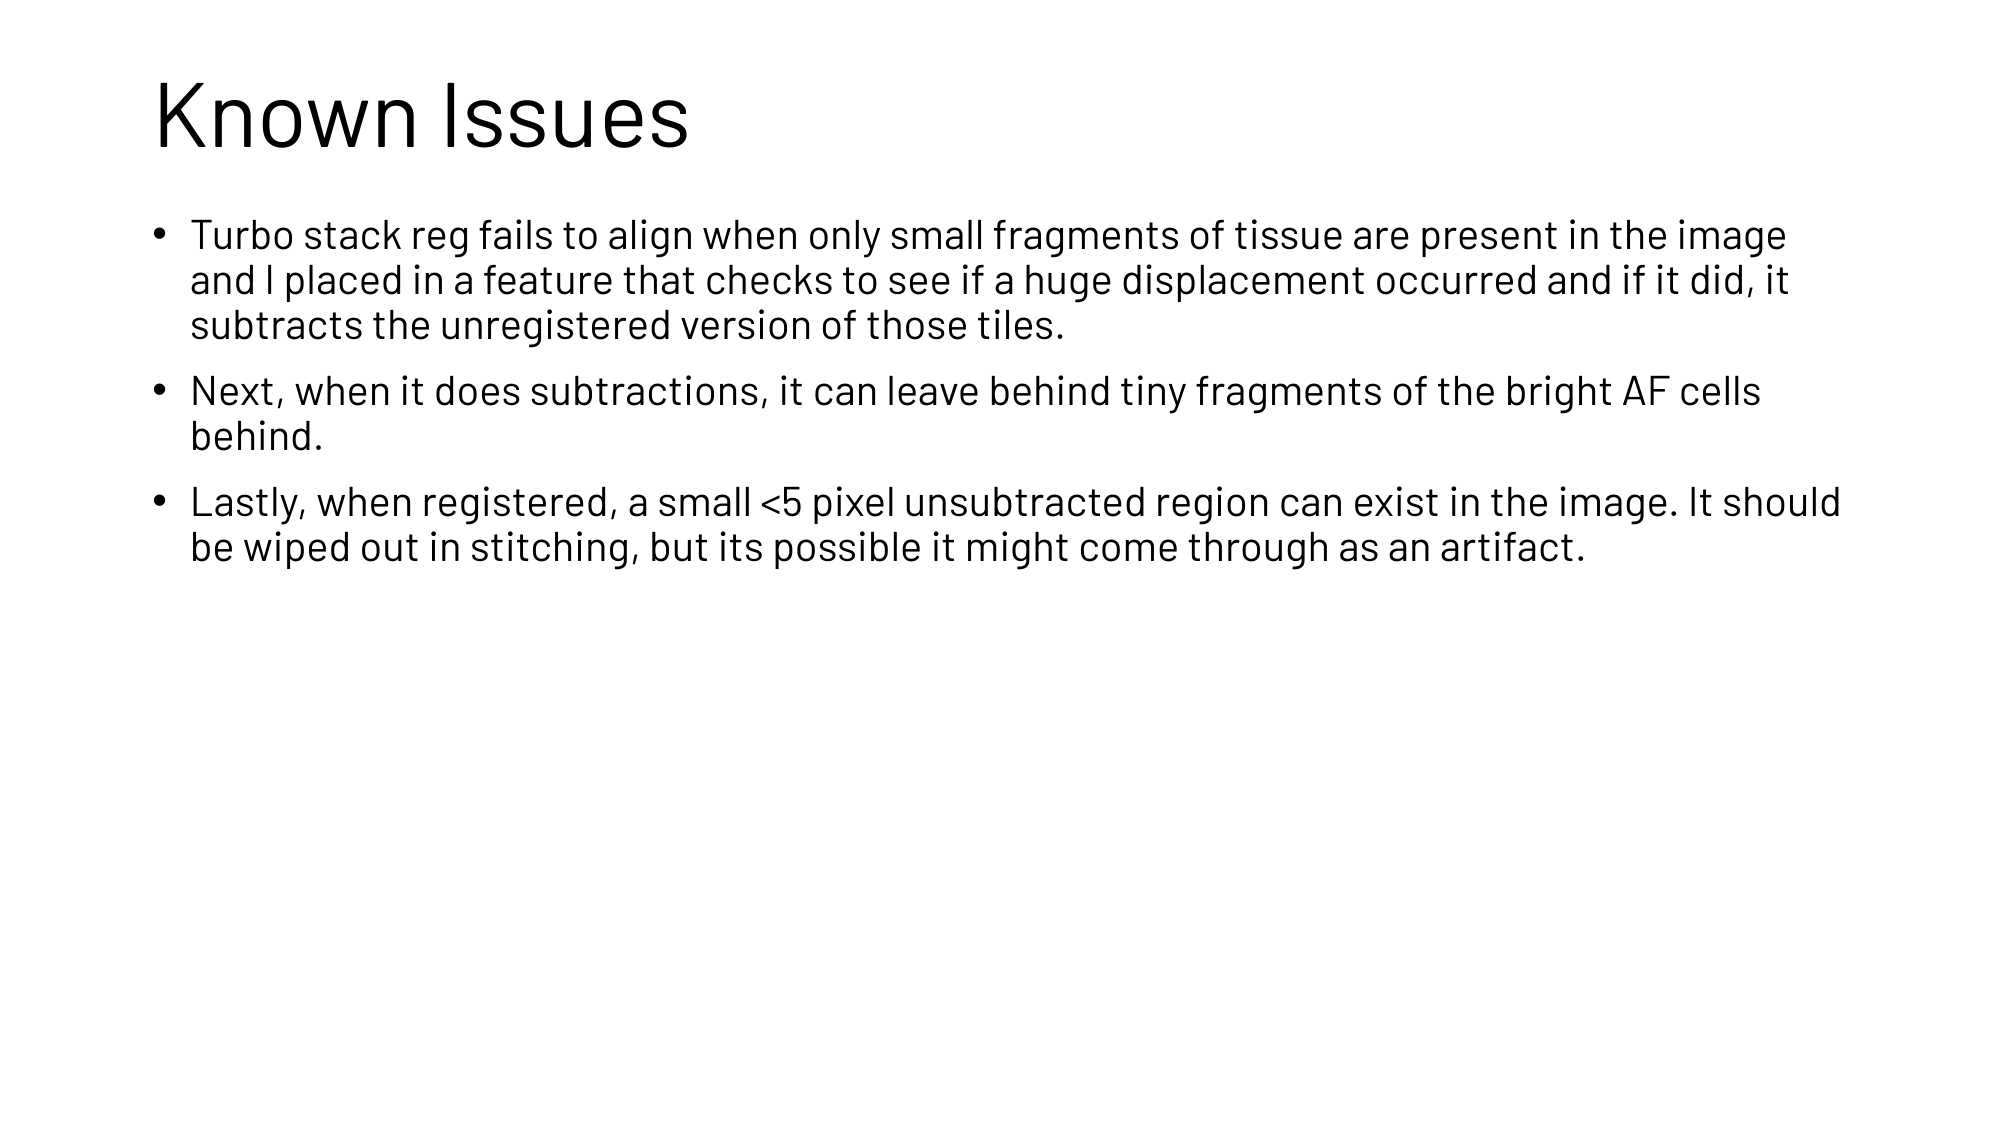

# Known Issues
Turbo stack reg fails to align when only small fragments of tissue are present in the image and I placed in a feature that checks to see if a huge displacement occurred and if it did, it subtracts the unregistered version of those tiles.
Next, when it does subtractions, it can leave behind tiny fragments of the bright AF cells behind.
Lastly, when registered, a small <5 pixel unsubtracted region can exist in the image. It should be wiped out in stitching, but its possible it might come through as an artifact.